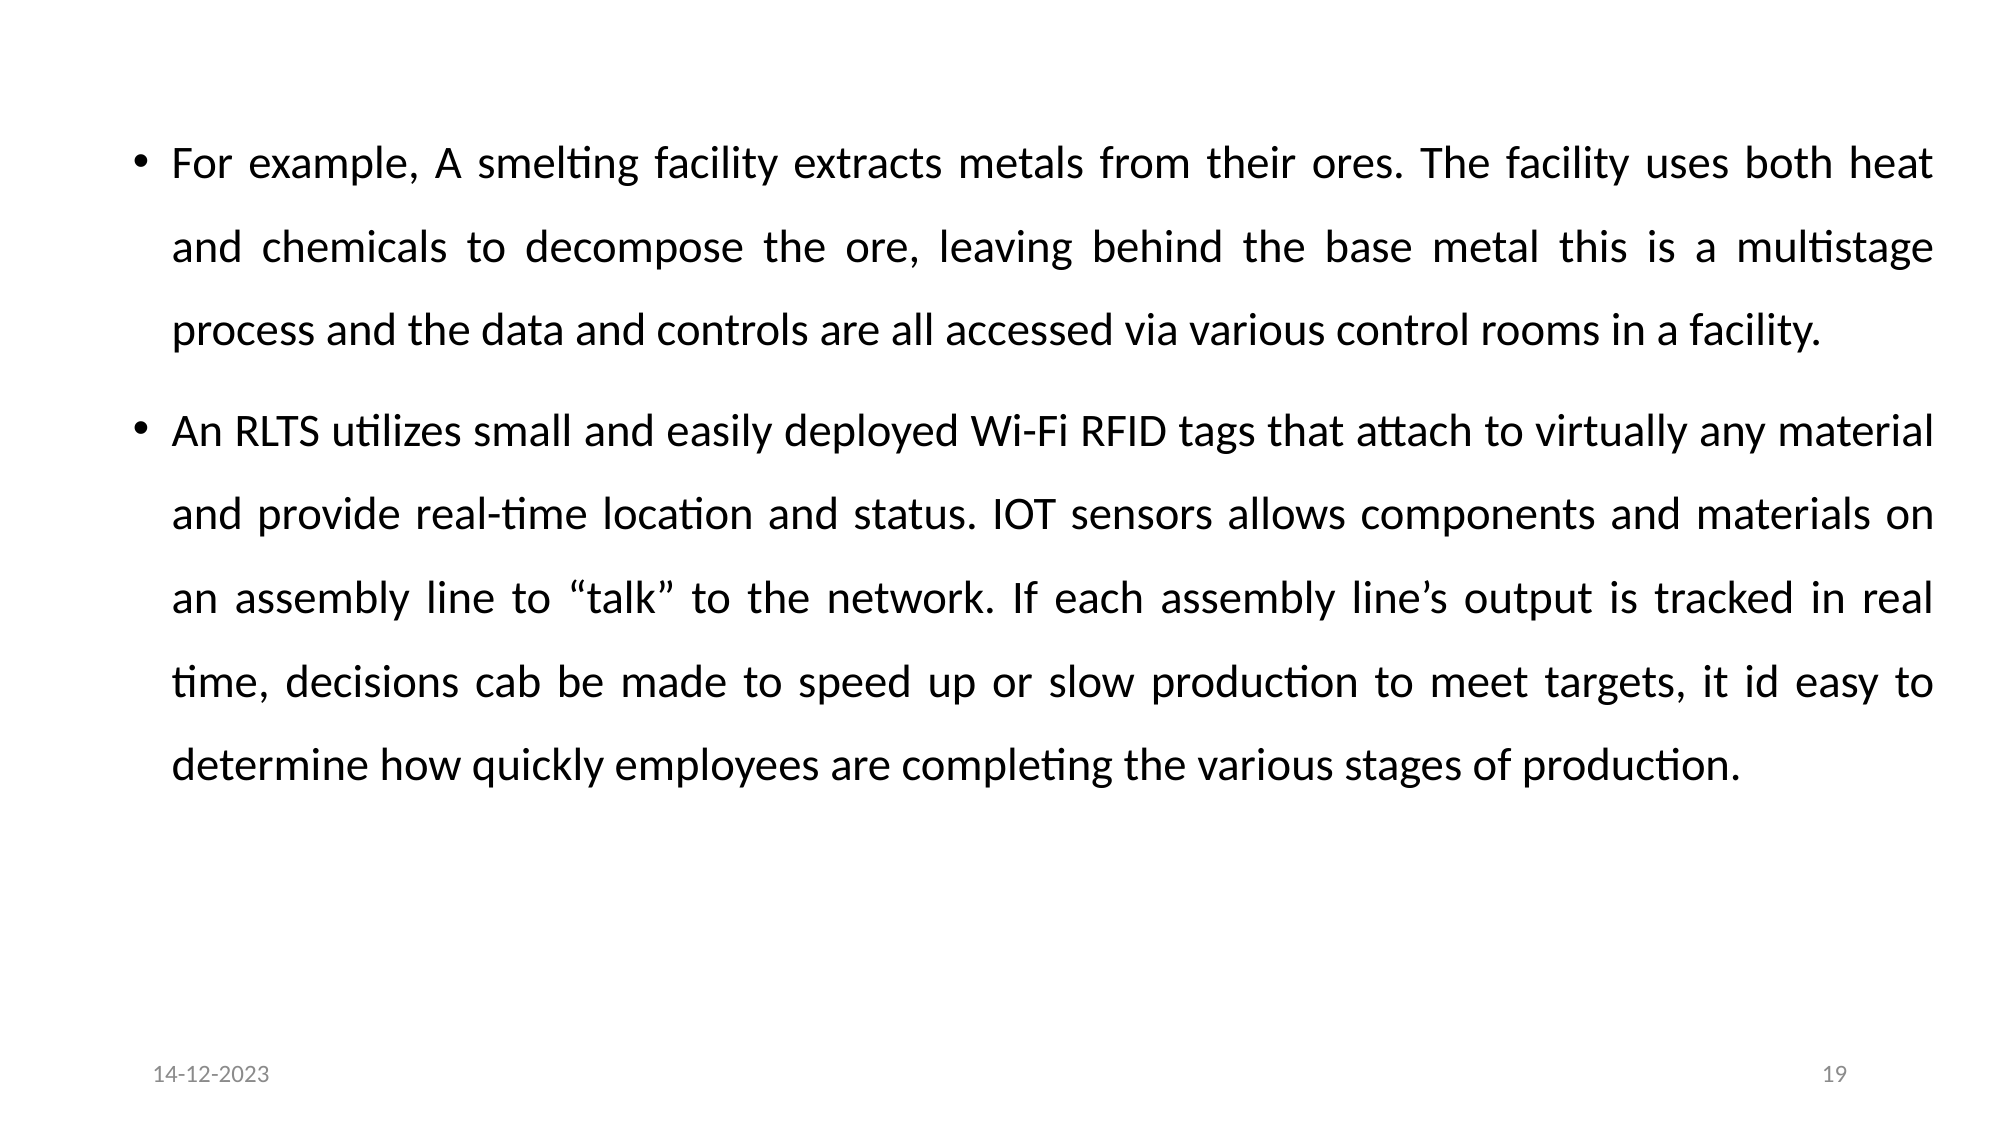

For example, A smelting facility extracts metals from their ores. The facility uses both heat and chemicals to decompose the ore, leaving behind the base metal this is a multistage process and the data and controls are all accessed via various control rooms in a facility.
An RLTS utilizes small and easily deployed Wi-Fi RFID tags that attach to virtually any material and provide real-time location and status. IOT sensors allows components and materials on an assembly line to “talk” to the network. If each assembly line’s output is tracked in real time, decisions cab be made to speed up or slow production to meet targets, it id easy to determine how quickly employees are completing the various stages of production.
14-12-2023
19